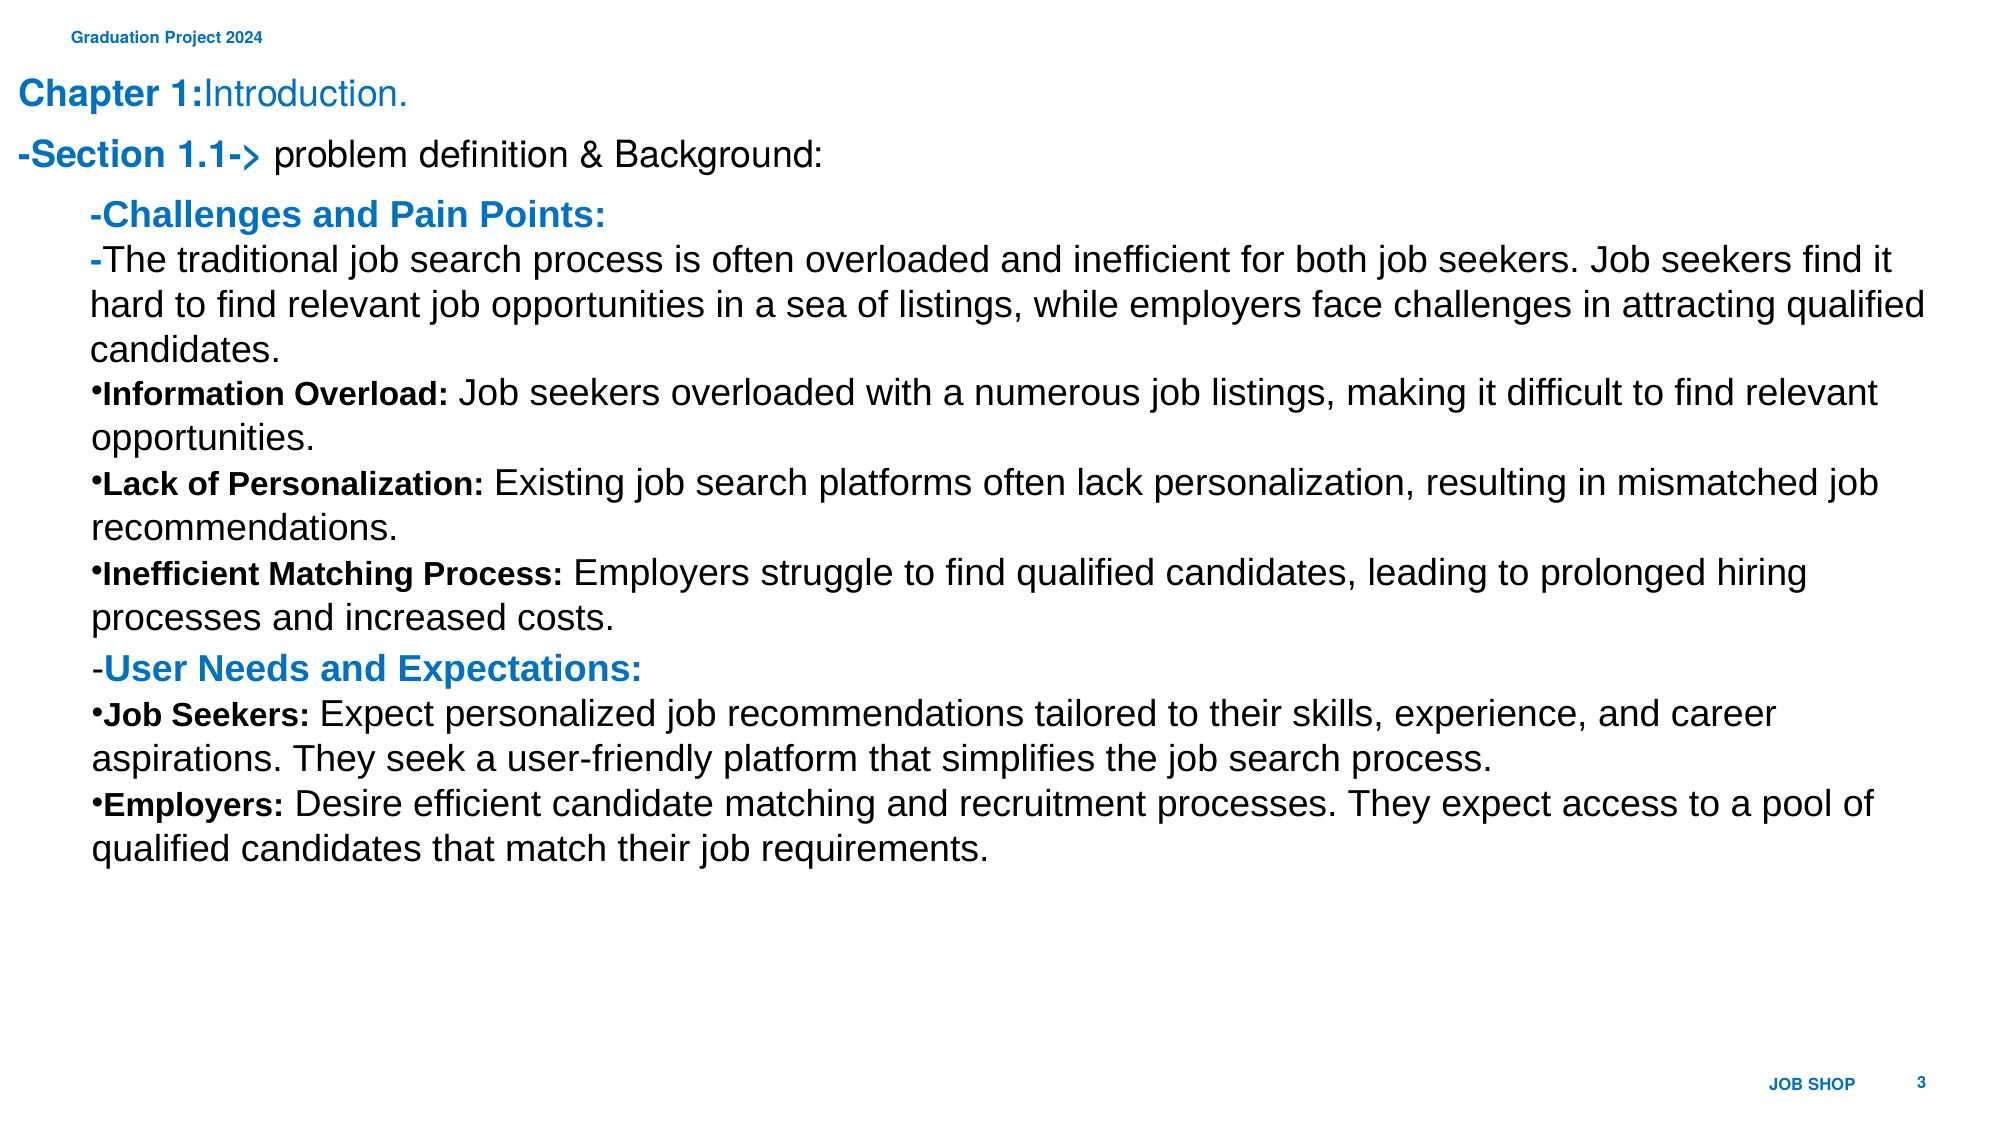

Graduation Project 2024
Chapter 1:Introduction.
-Section 1.1-> problem definition & Background:
-Challenges and Pain Points:
-The traditional job search process is often overloaded and inefficient for both job seekers. Job seekers find it hard to find relevant job opportunities in a sea of listings, while employers face challenges in attracting qualified candidates.
Information Overload: Job seekers overloaded with a numerous job listings, making it difficult to find relevant opportunities.
Lack of Personalization: Existing job search platforms often lack personalization, resulting in mismatched job recommendations.
Inefficient Matching Process: Employers struggle to find qualified candidates, leading to prolonged hiring processes and increased costs.
-User Needs and Expectations:
Job Seekers: Expect personalized job recommendations tailored to their skills, experience, and career aspirations. They seek a user-friendly platform that simplifies the job search process.
Employers: Desire efficient candidate matching and recruitment processes. They expect access to a pool of qualified candidates that match their job requirements.
Job shop
3